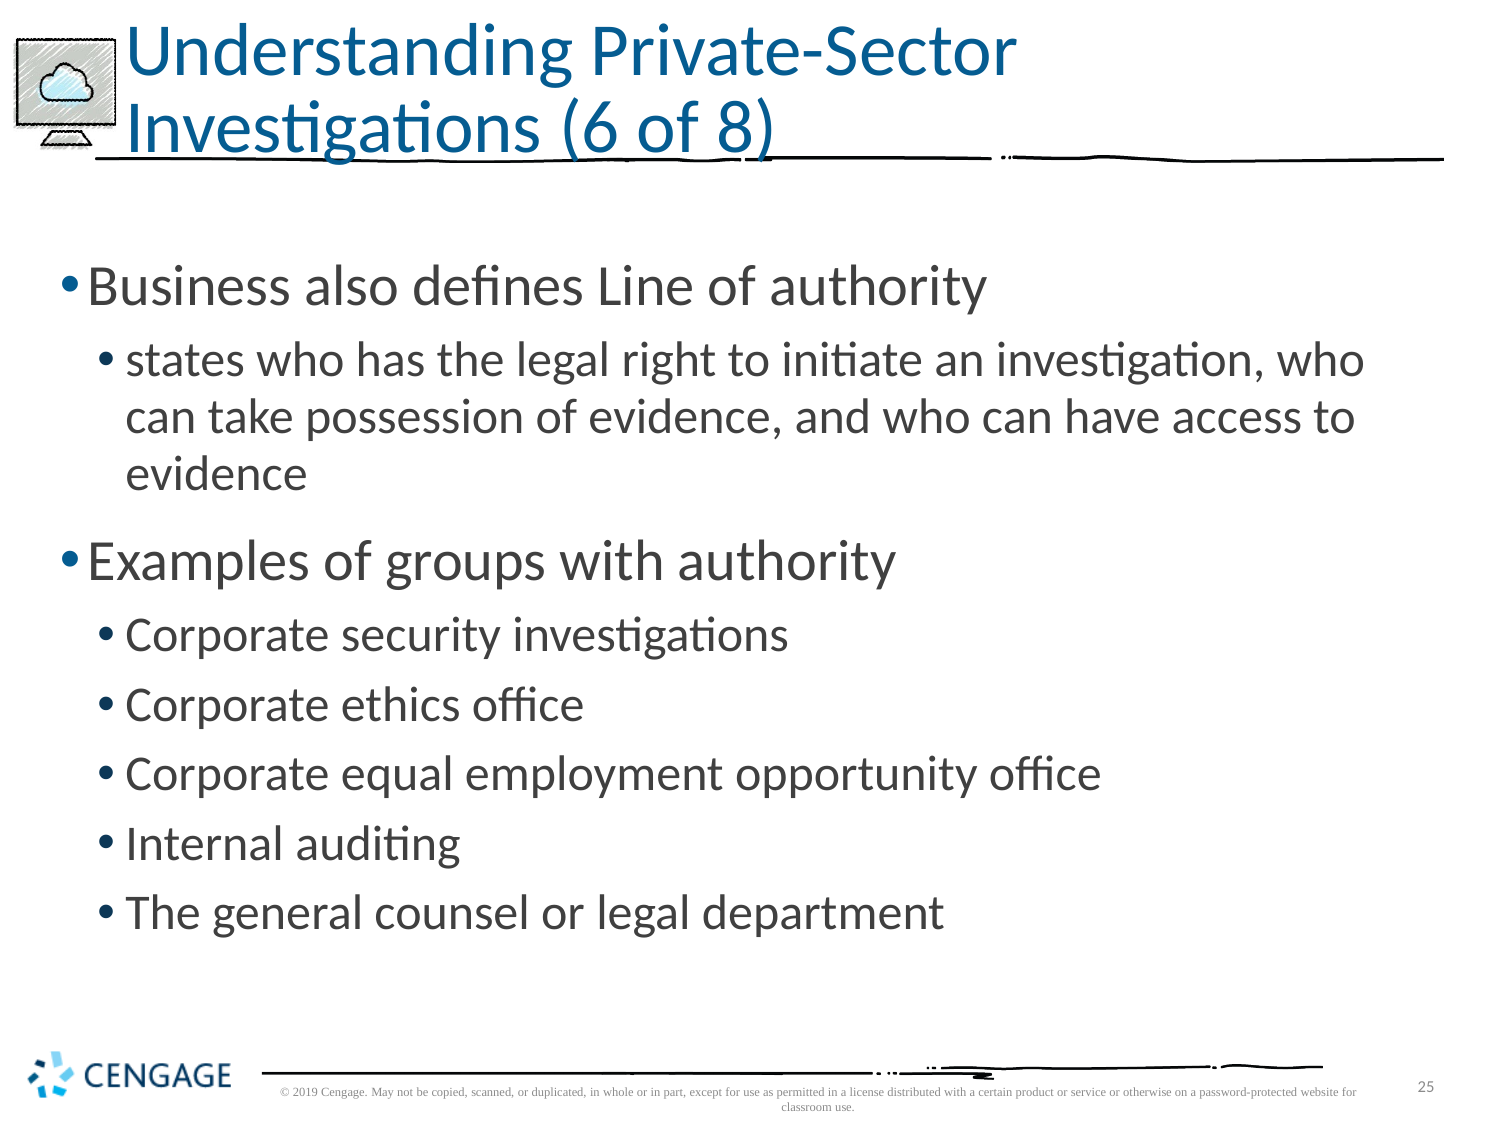

# Understanding Private-Sector Investigations (6 of 8)
Business also defines Line of authority
states who has the legal right to initiate an investigation, who can take possession of evidence, and who can have access to evidence
Examples of groups with authority
Corporate security investigations
Corporate ethics office
Corporate equal employment opportunity office
Internal auditing
The general counsel or legal department
© 2019 Cengage. May not be copied, scanned, or duplicated, in whole or in part, except for use as permitted in a license distributed with a certain product or service or otherwise on a password-protected website for classroom use.